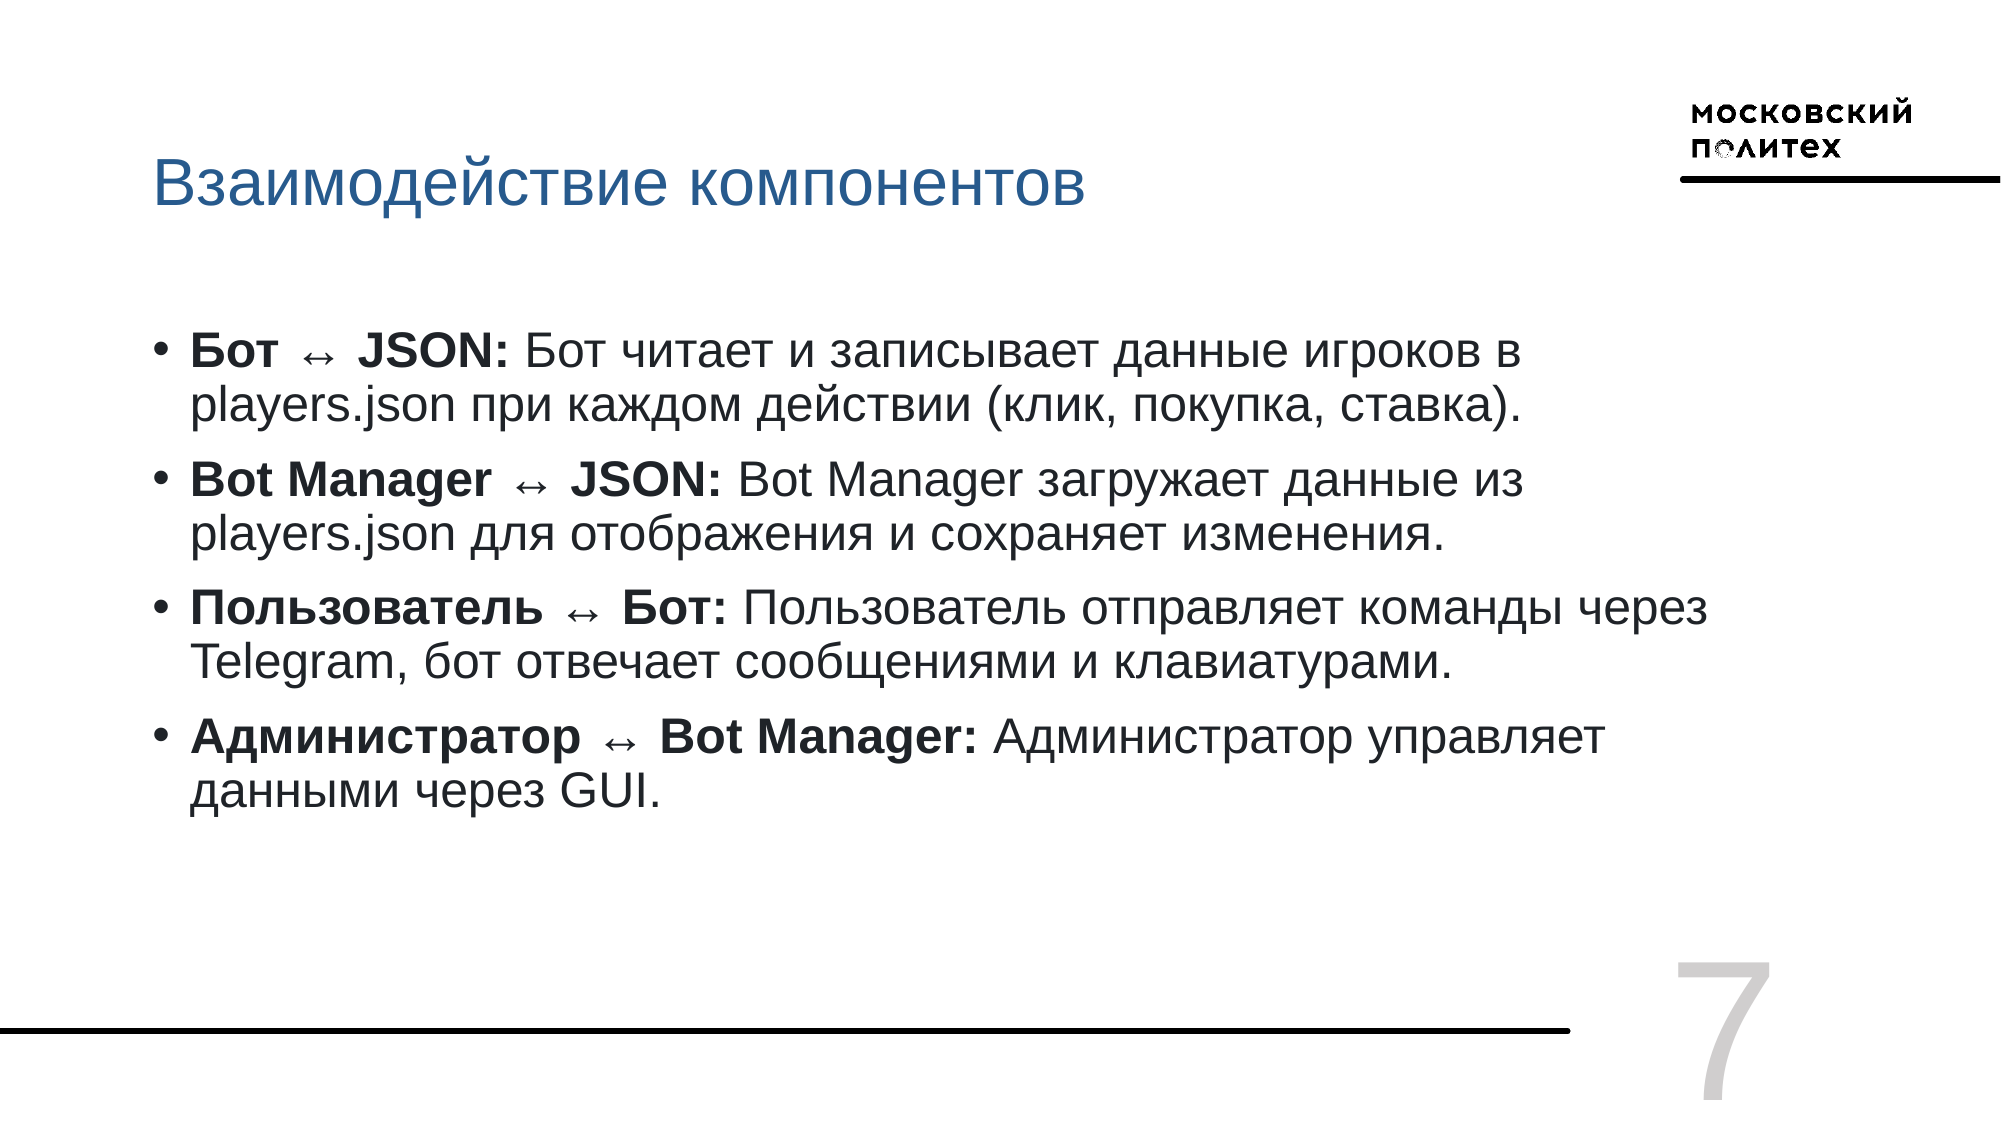

# Взаимодействие компонентов
Бот ↔ JSON: Бот читает и записывает данные игроков в players.json при каждом действии (клик, покупка, ставка).
Bot Manager ↔ JSON: Bot Manager загружает данные из players.json для отображения и сохраняет изменения.
Пользователь ↔ Бот: Пользователь отправляет команды через Telegram, бот отвечает сообщениями и клавиатурами.
Администратор ↔ Bot Manager: Администратор управляет данными через GUI.

7